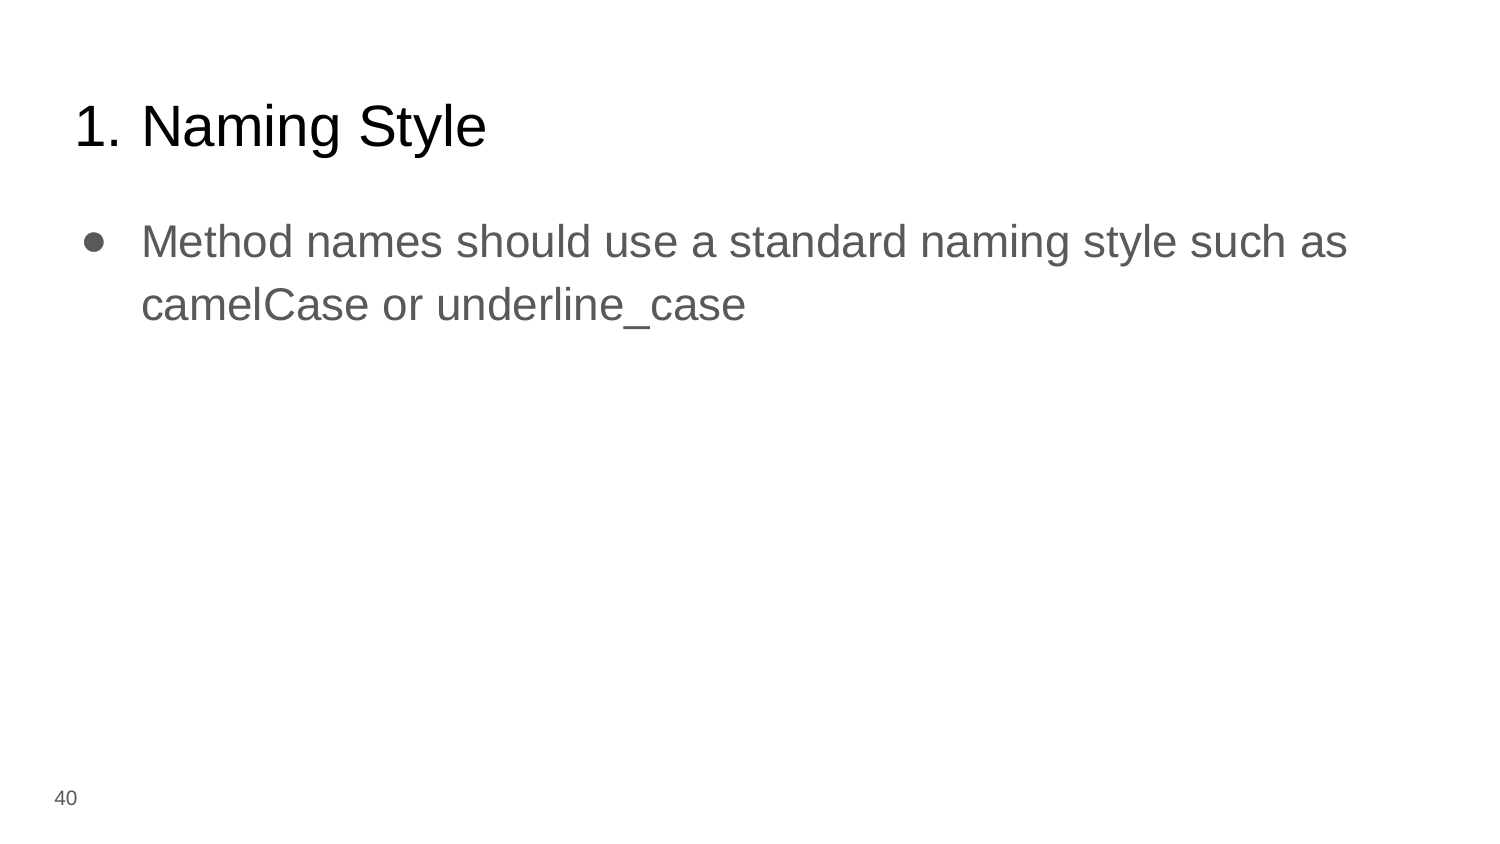

# Naming Style
Method names should use a standard naming style such as camelCase or underline_case

40